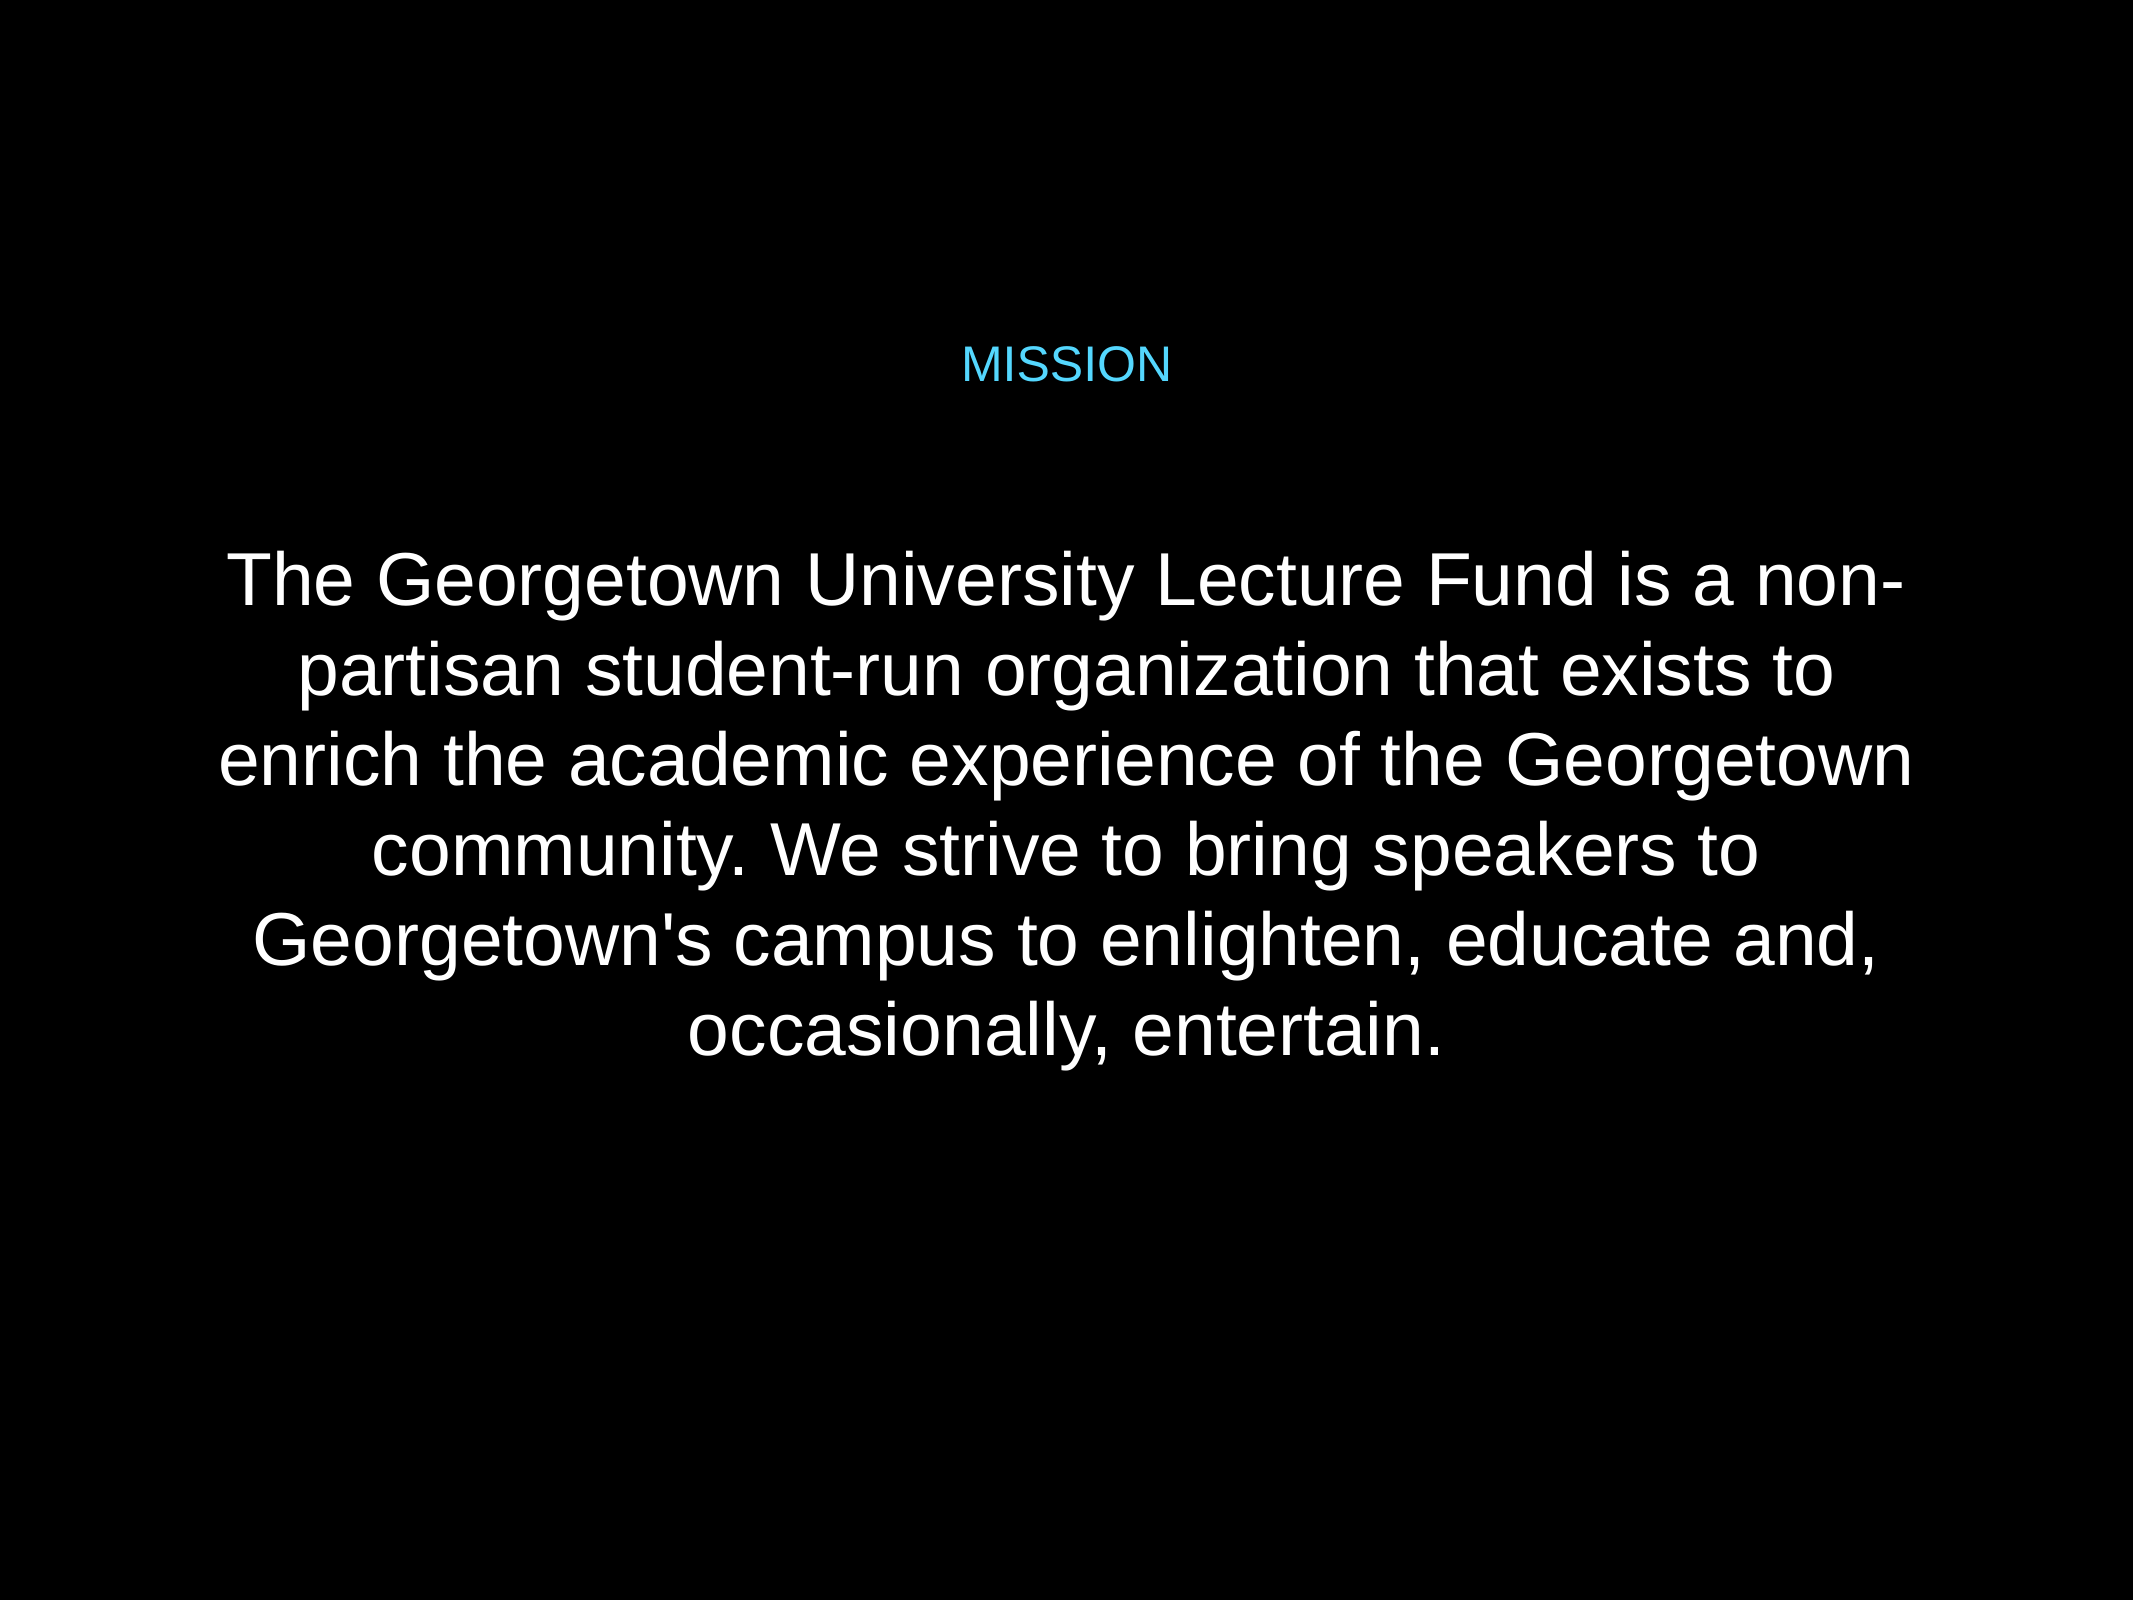

MISSION
The Georgetown University Lecture Fund is a non-partisan student-run organization that exists to enrich the academic experience of the Georgetown community. We strive to bring speakers to Georgetown's campus to enlighten, educate and, occasionally, entertain.